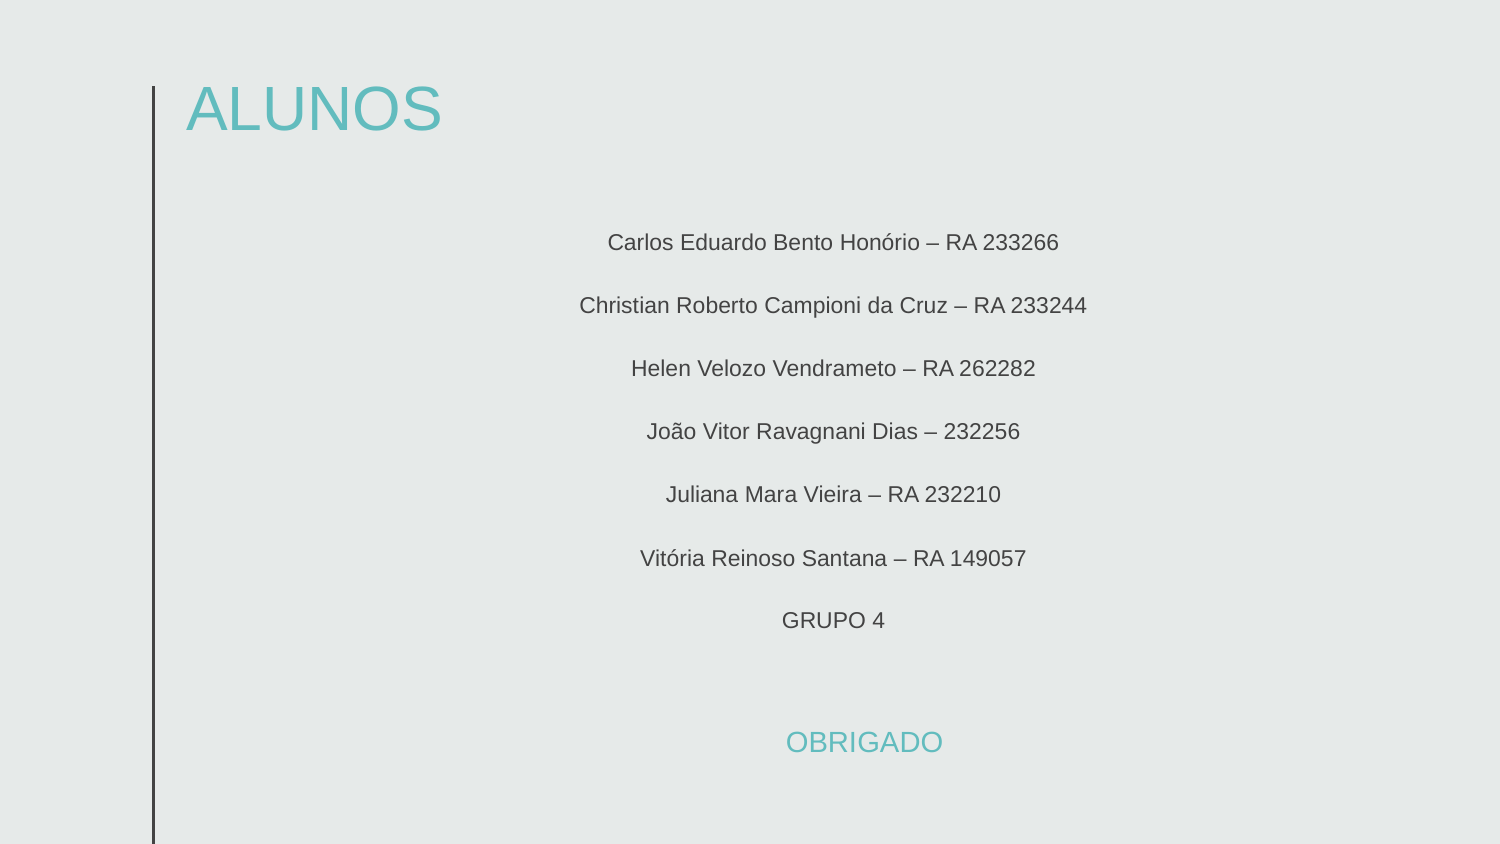

# ALUNOS
Carlos Eduardo Bento Honório – RA 233266

Christian Roberto Campioni da Cruz – RA 233244

Helen Velozo Vendrameto – RA 262282

João Vitor Ravagnani Dias – 232256

Juliana Mara Vieira – RA 232210

Vitória Reinoso Santana – RA 149057

GRUPO 4
OBRIGADO